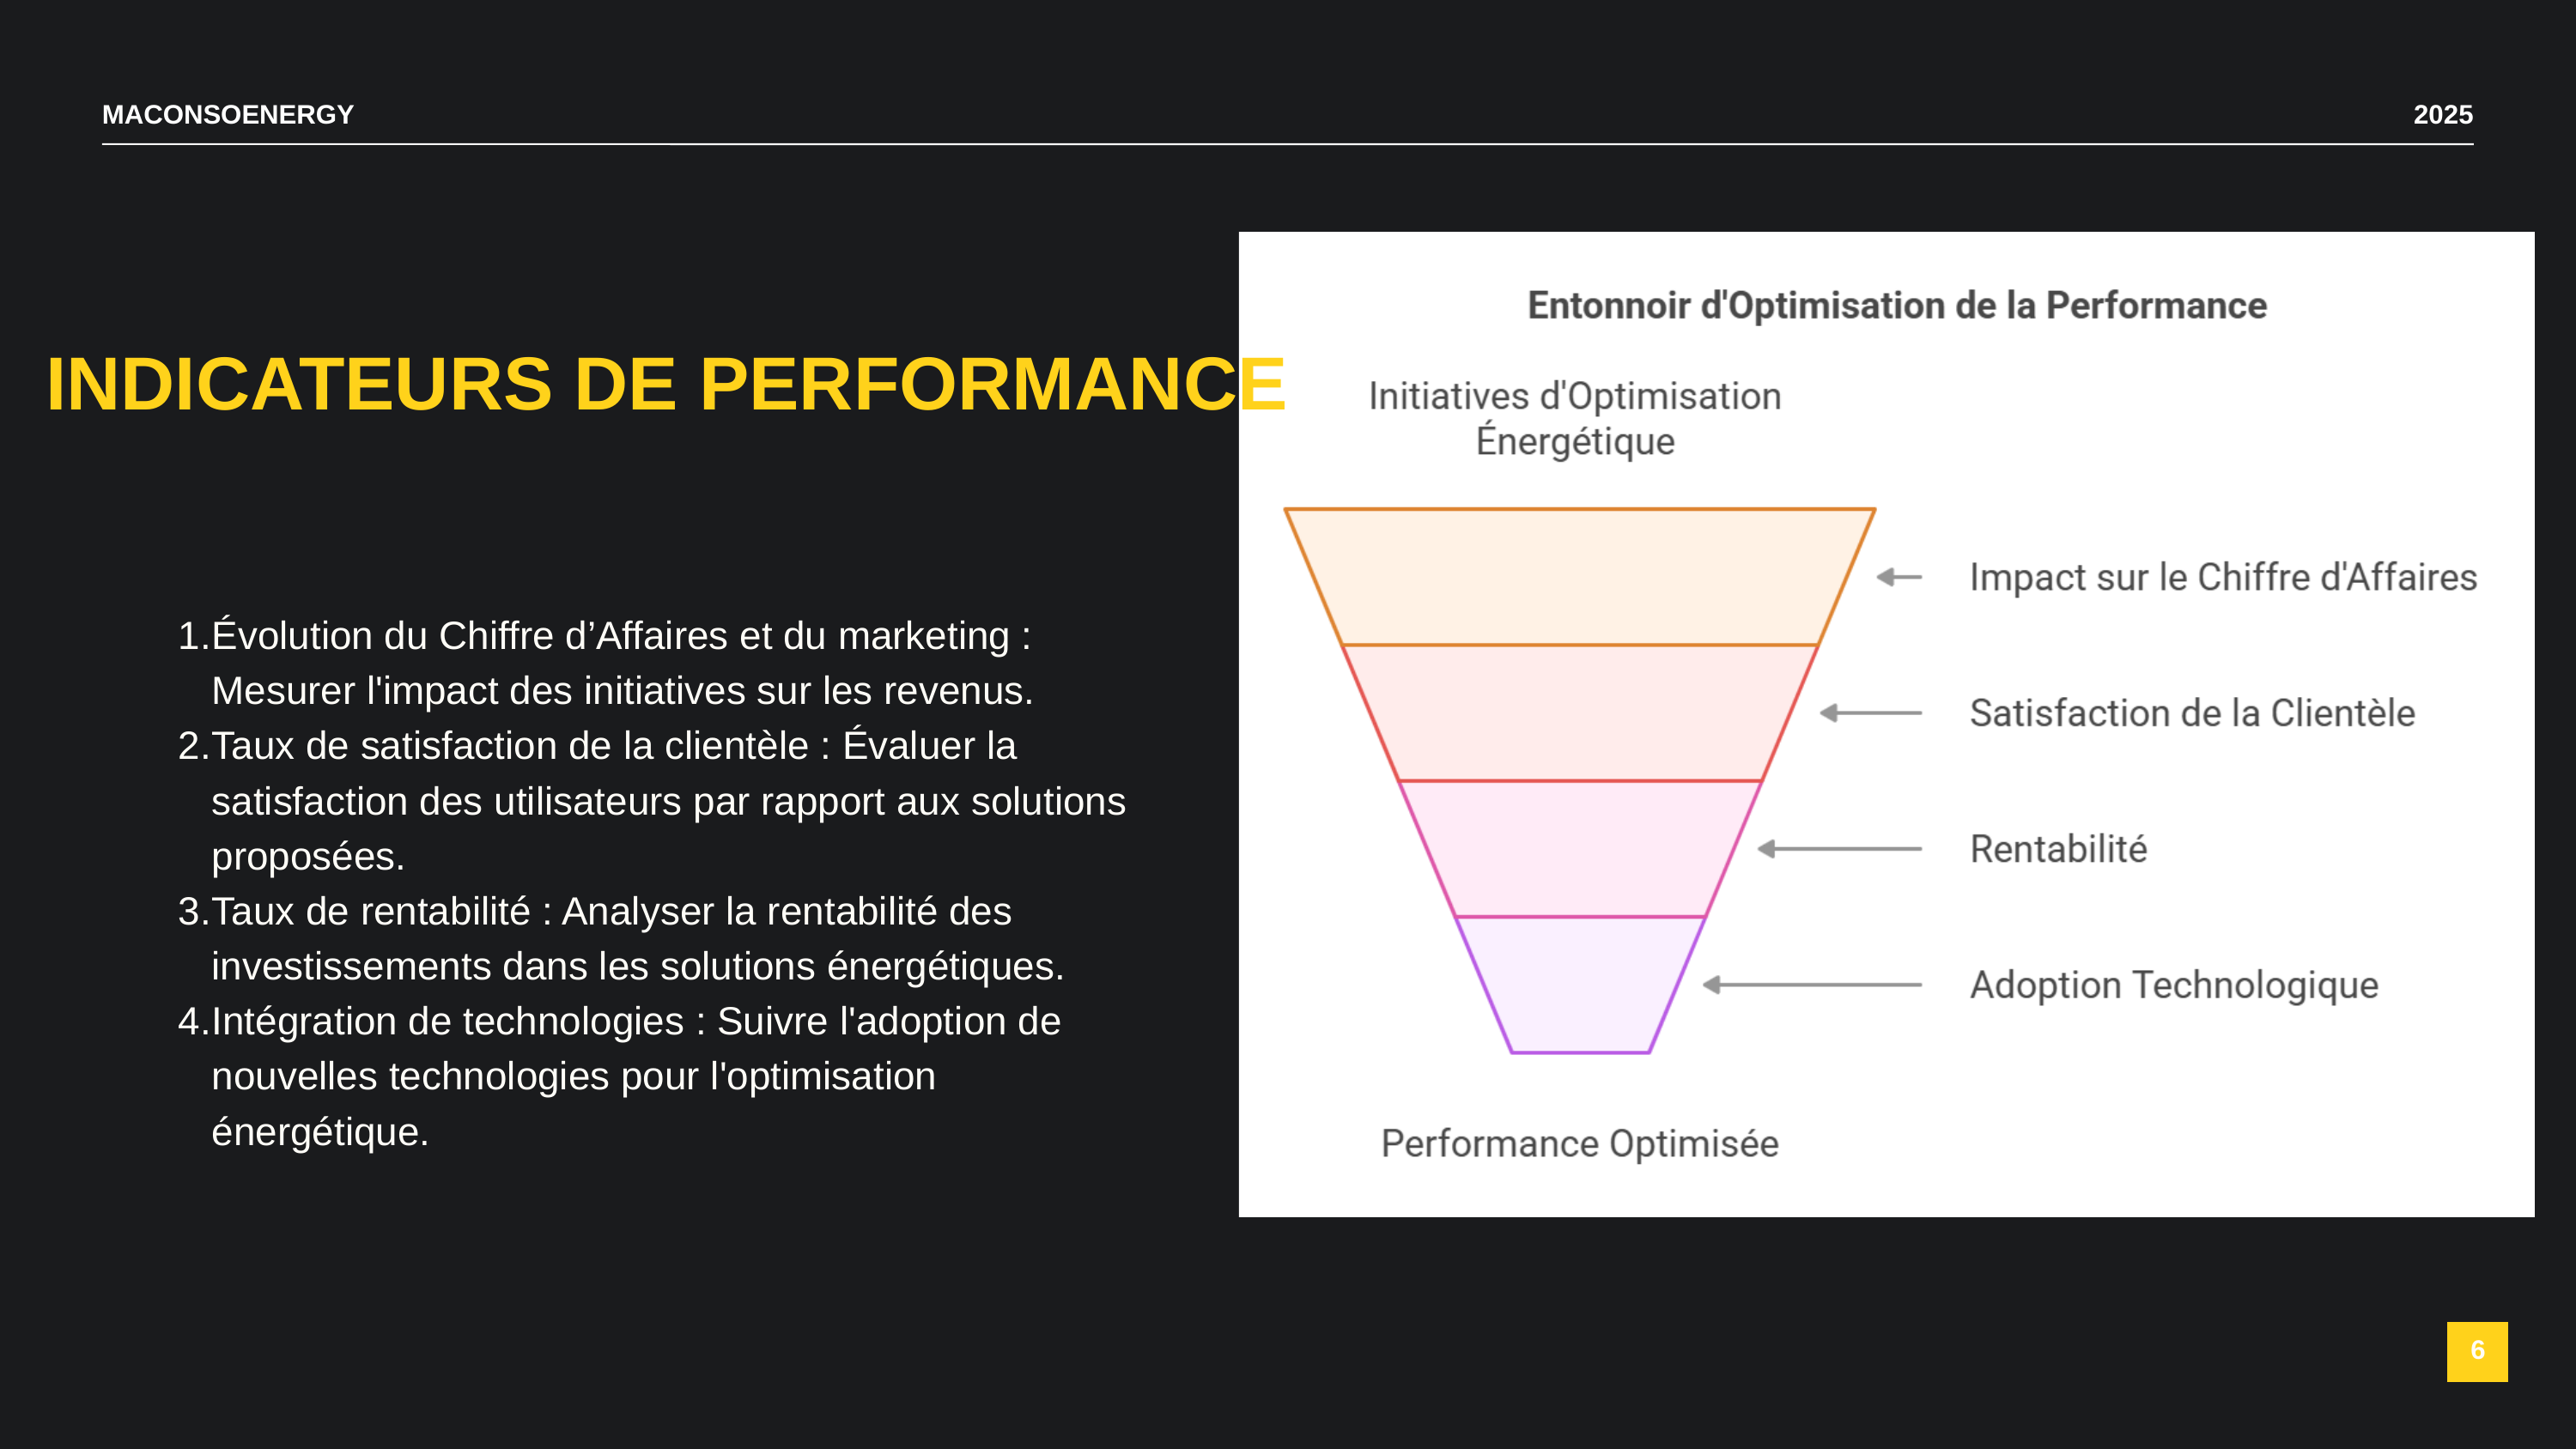

MACONSOENERGY
2025

INDICATEURS DE PERFORMANCE
Évolution du Chiffre d’Affaires et du marketing : Mesurer l'impact des initiatives sur les revenus.
Taux de satisfaction de la clientèle : Évaluer la satisfaction des utilisateurs par rapport aux solutions proposées.
Taux de rentabilité : Analyser la rentabilité des investissements dans les solutions énergétiques.
Intégration de technologies : Suivre l'adoption de nouvelles technologies pour l'optimisation énergétique.

6